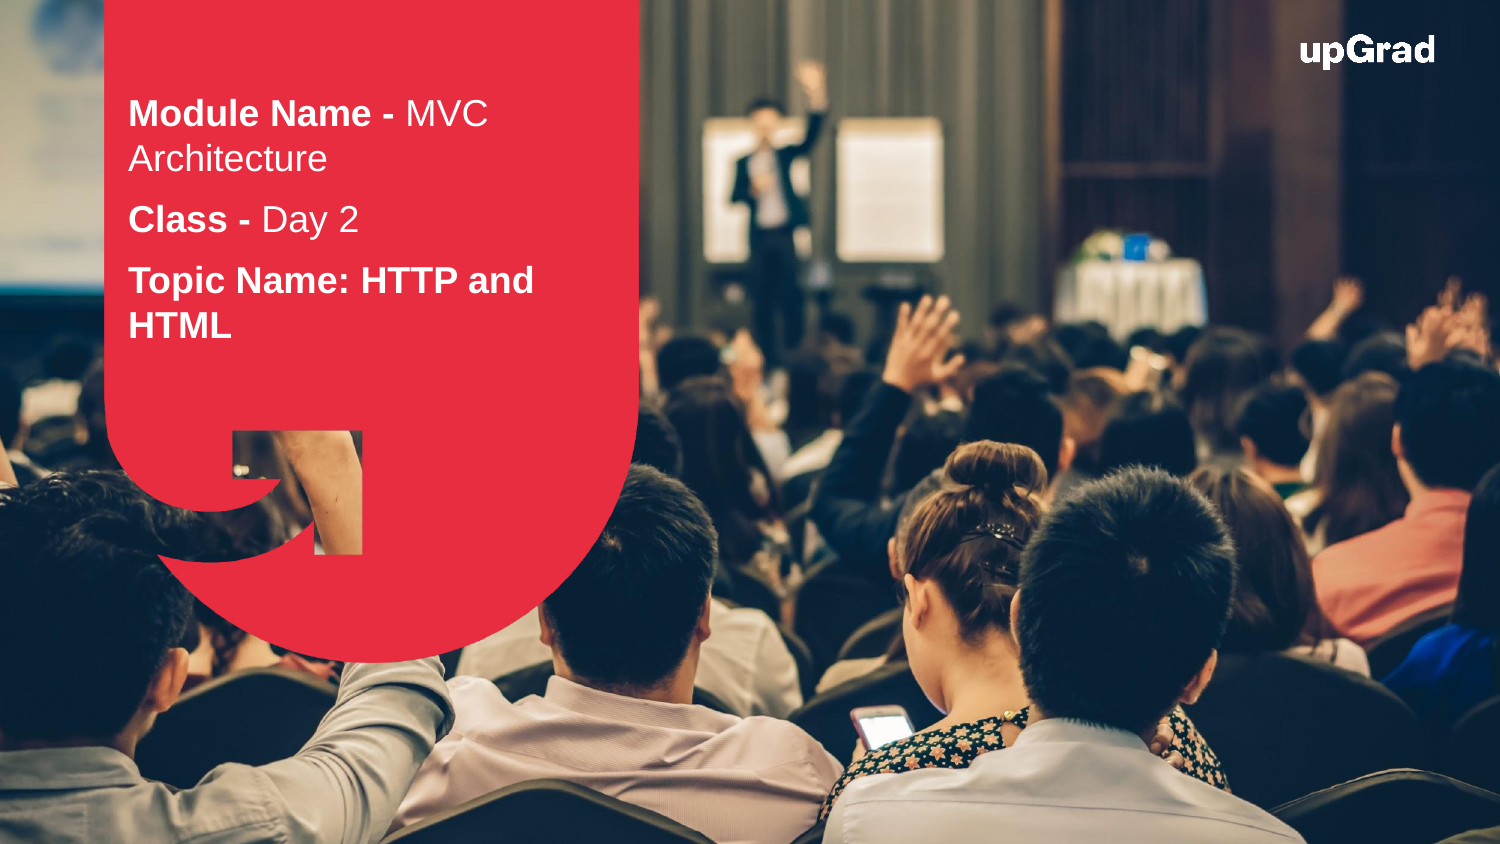

Module Name - MVC Architecture
Class - Day 2
Topic Name: HTTP and HTML

EditEdit MasterMaster  texttext stylesstyles